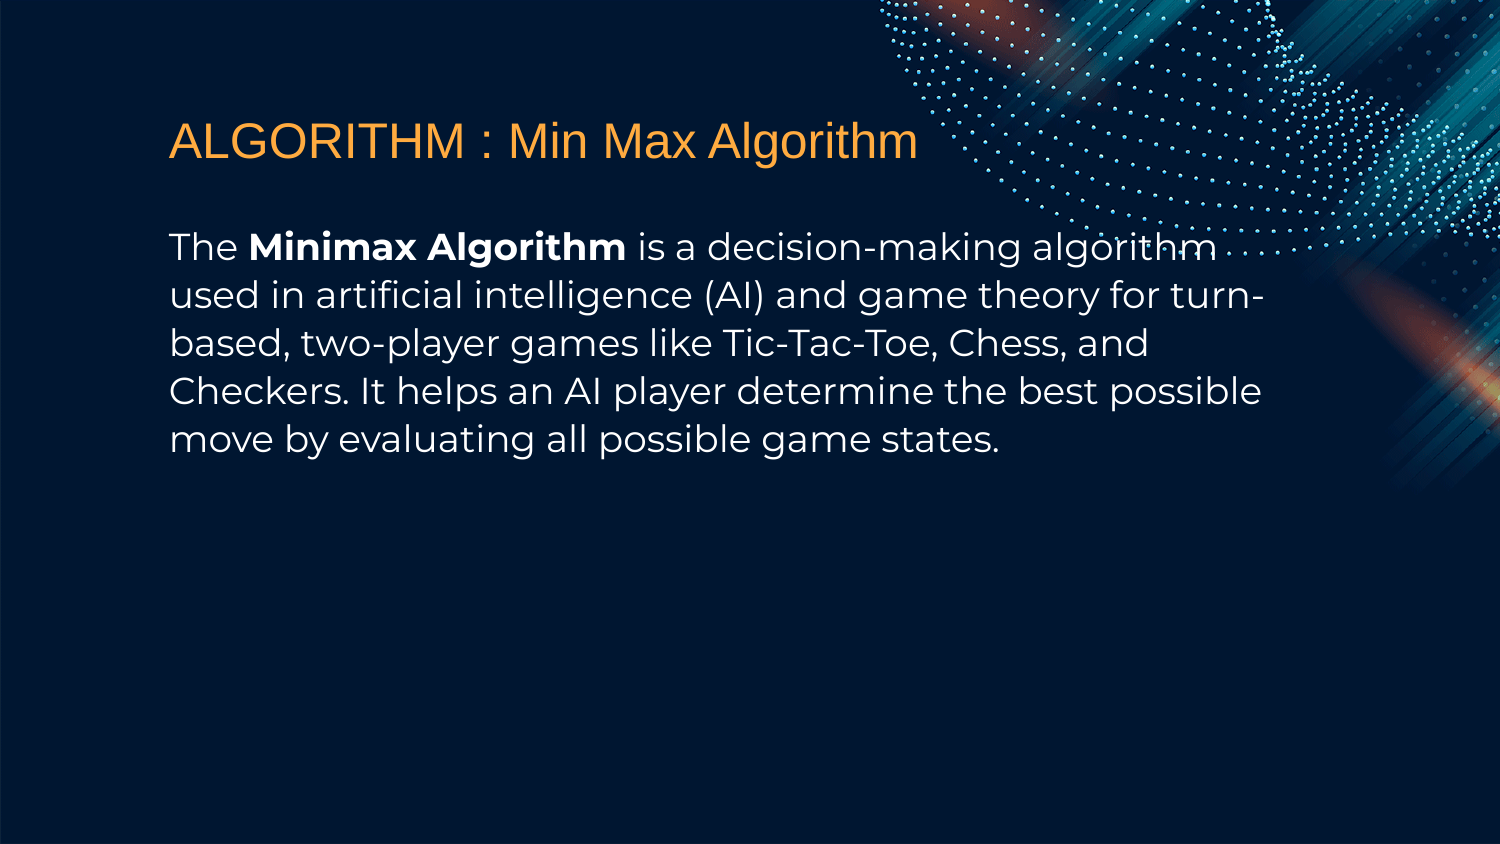

# ALGORITHM : Min Max Algorithm
The Minimax Algorithm is a decision-making algorithm used in artificial intelligence (AI) and game theory for turn-based, two-player games like Tic-Tac-Toe, Chess, and Checkers. It helps an AI player determine the best possible move by evaluating all possible game states.